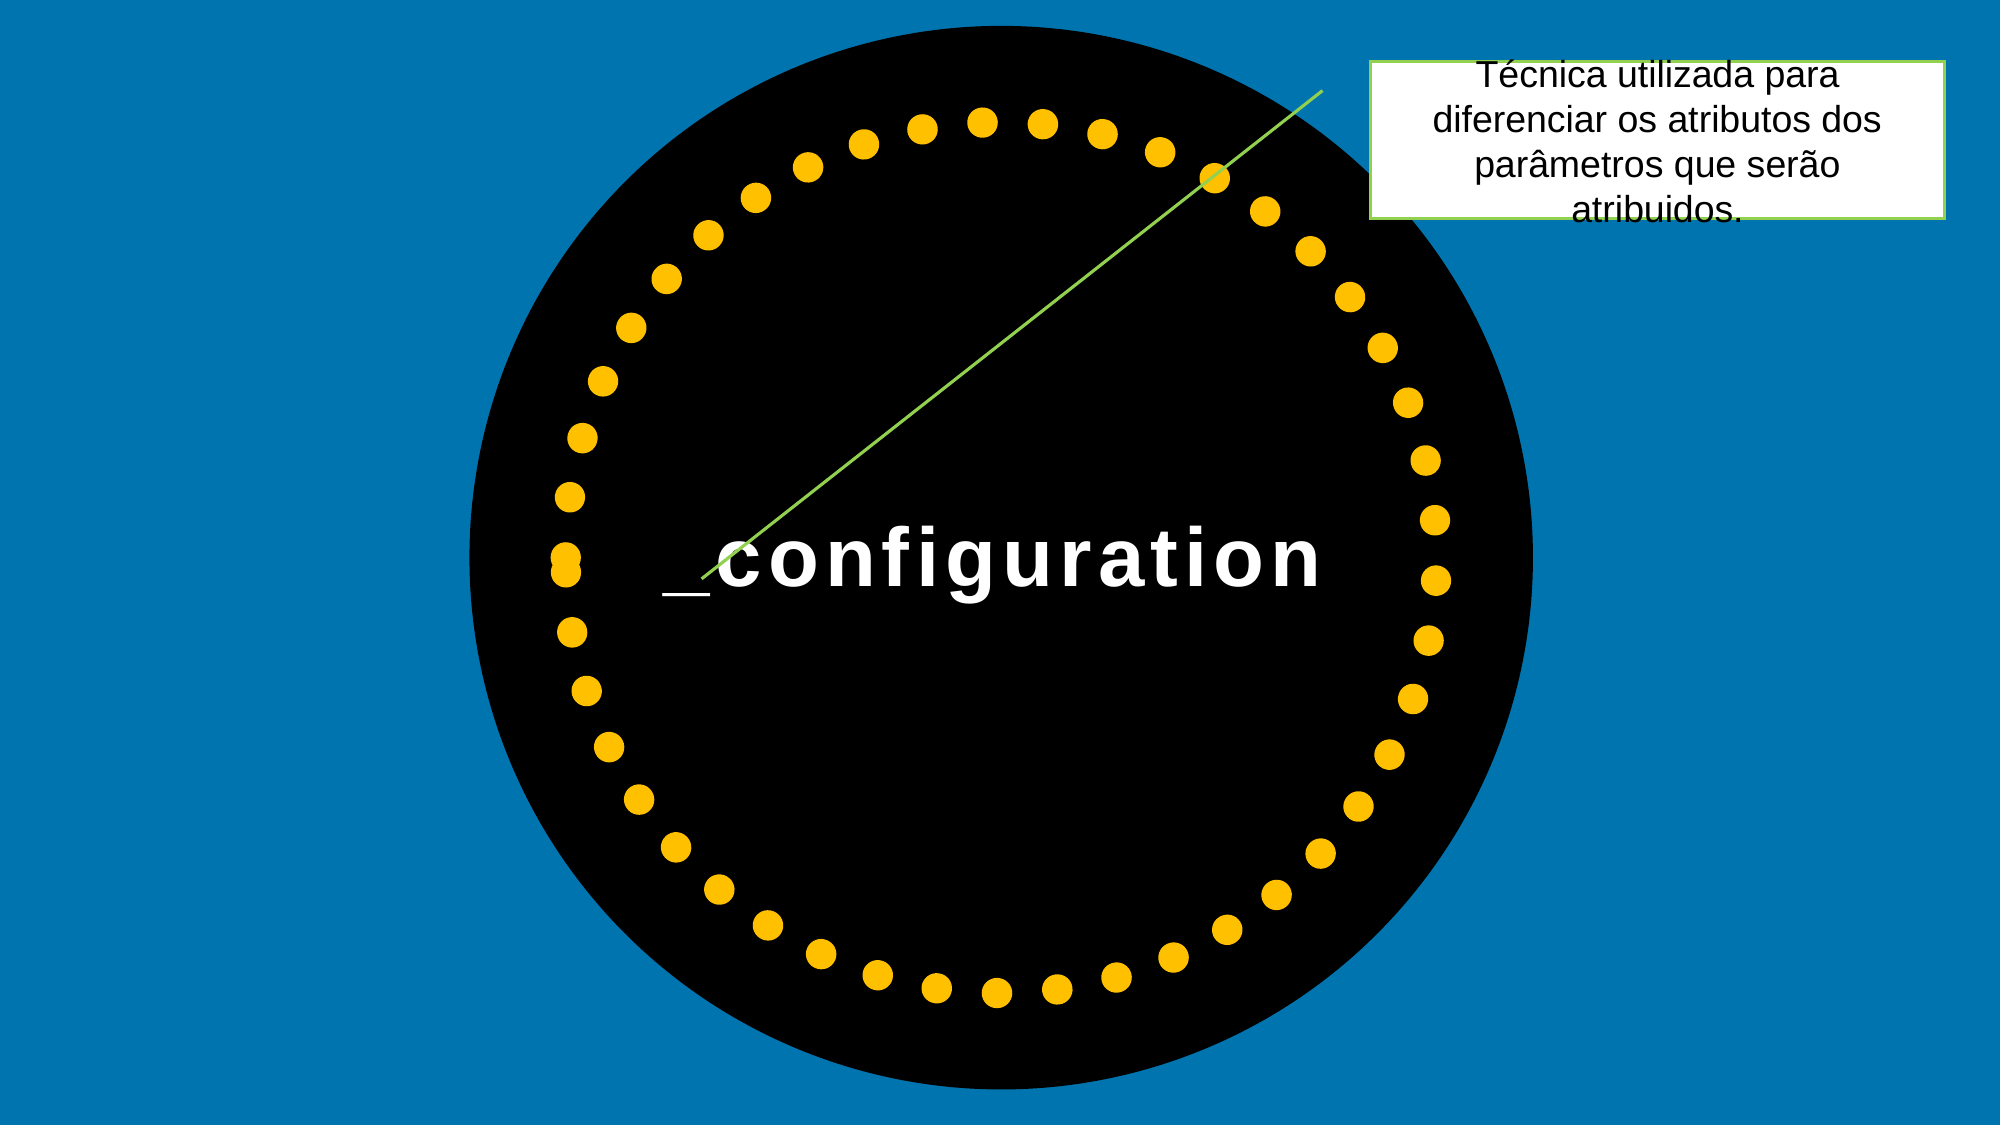

Técnica utilizada para diferenciar os atributos dos parâmetros que serão atribuidos.
# _configuration